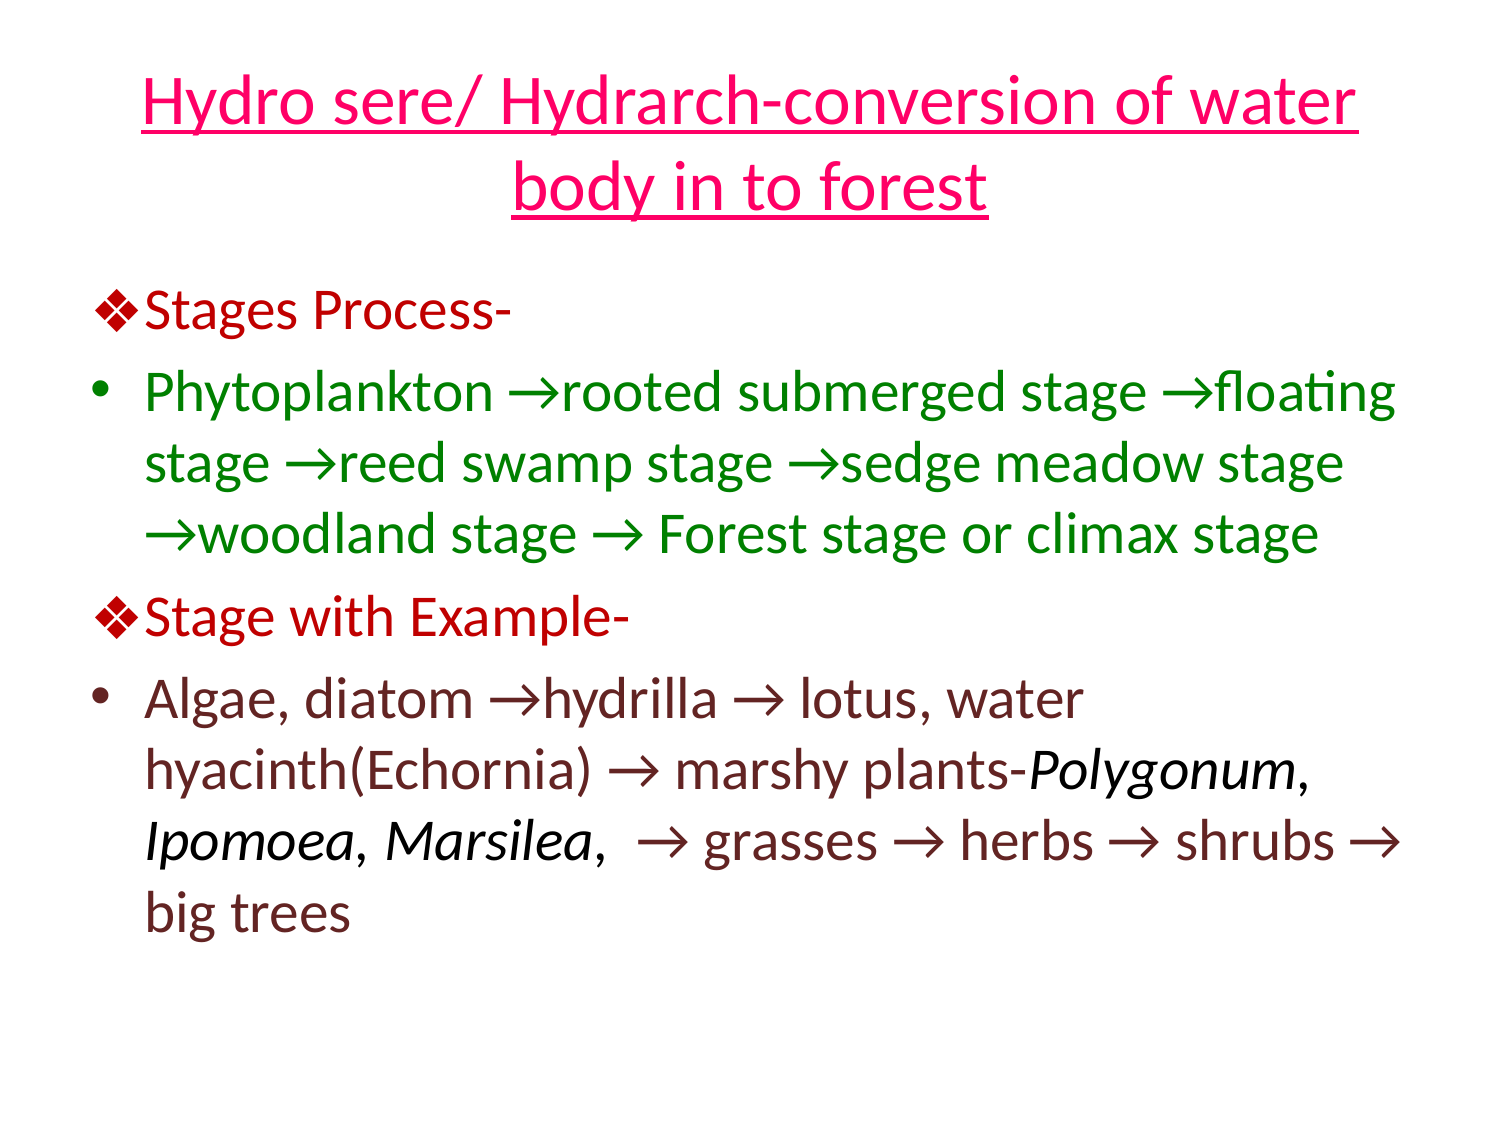

# Hydro sere/ Hydrarch-conversion of water body in to forest
Stages Process-
Phytoplankton →rooted submerged stage →floating stage →reed swamp stage →sedge meadow stage →woodland stage → Forest stage or climax stage
Stage with Example-
Algae, diatom →hydrilla → lotus, water hyacinth(Echornia) → marshy plants-Polygonum, Ipomoea, Marsilea,  → grasses → herbs → shrubs → big trees